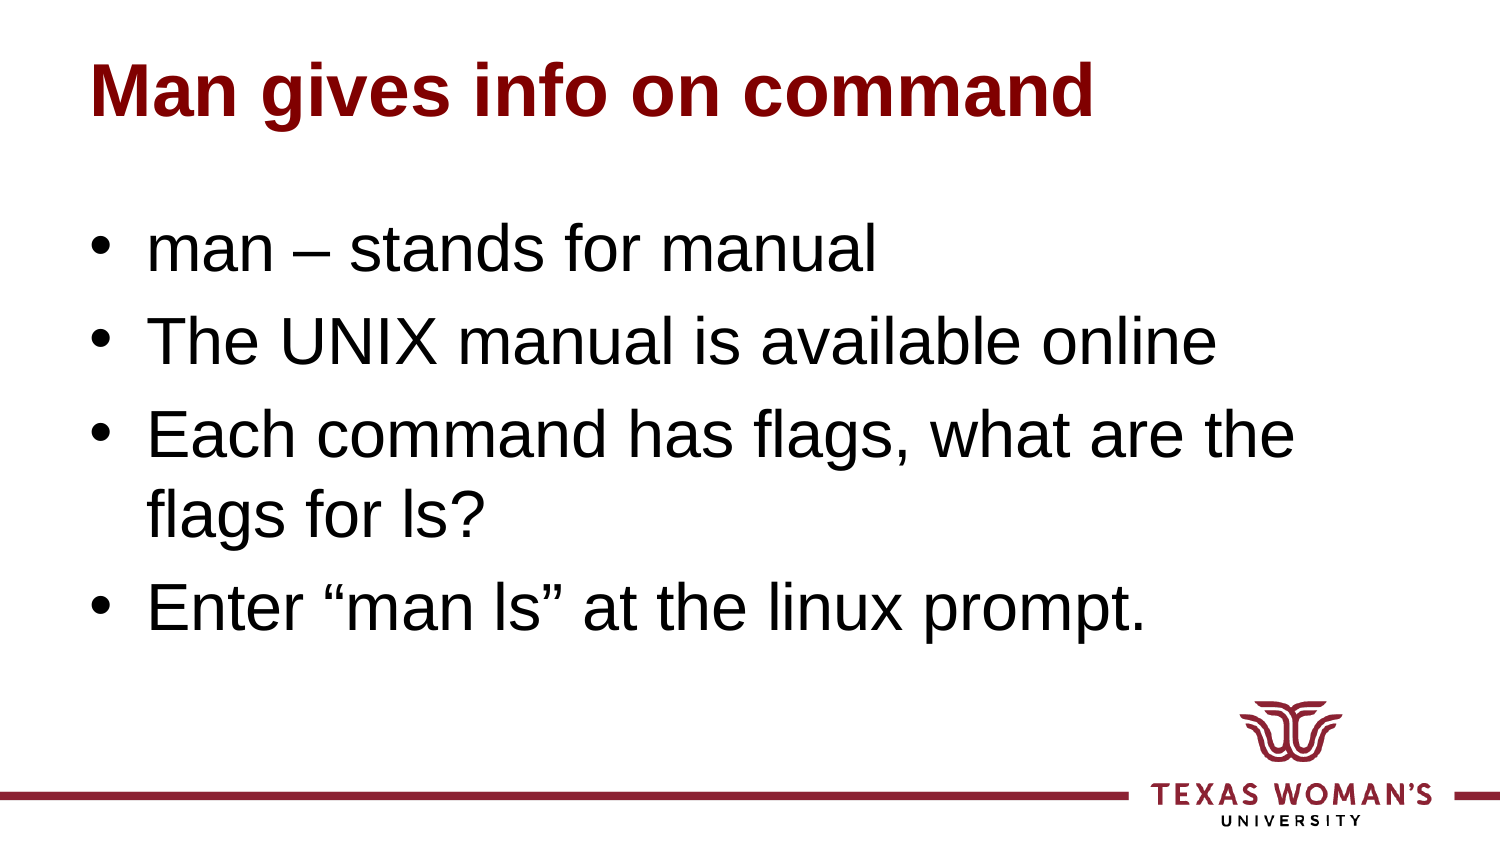

# Man gives info on command
man – stands for manual
The UNIX manual is available online
Each command has flags, what are the flags for ls?
Enter “man ls” at the linux prompt.